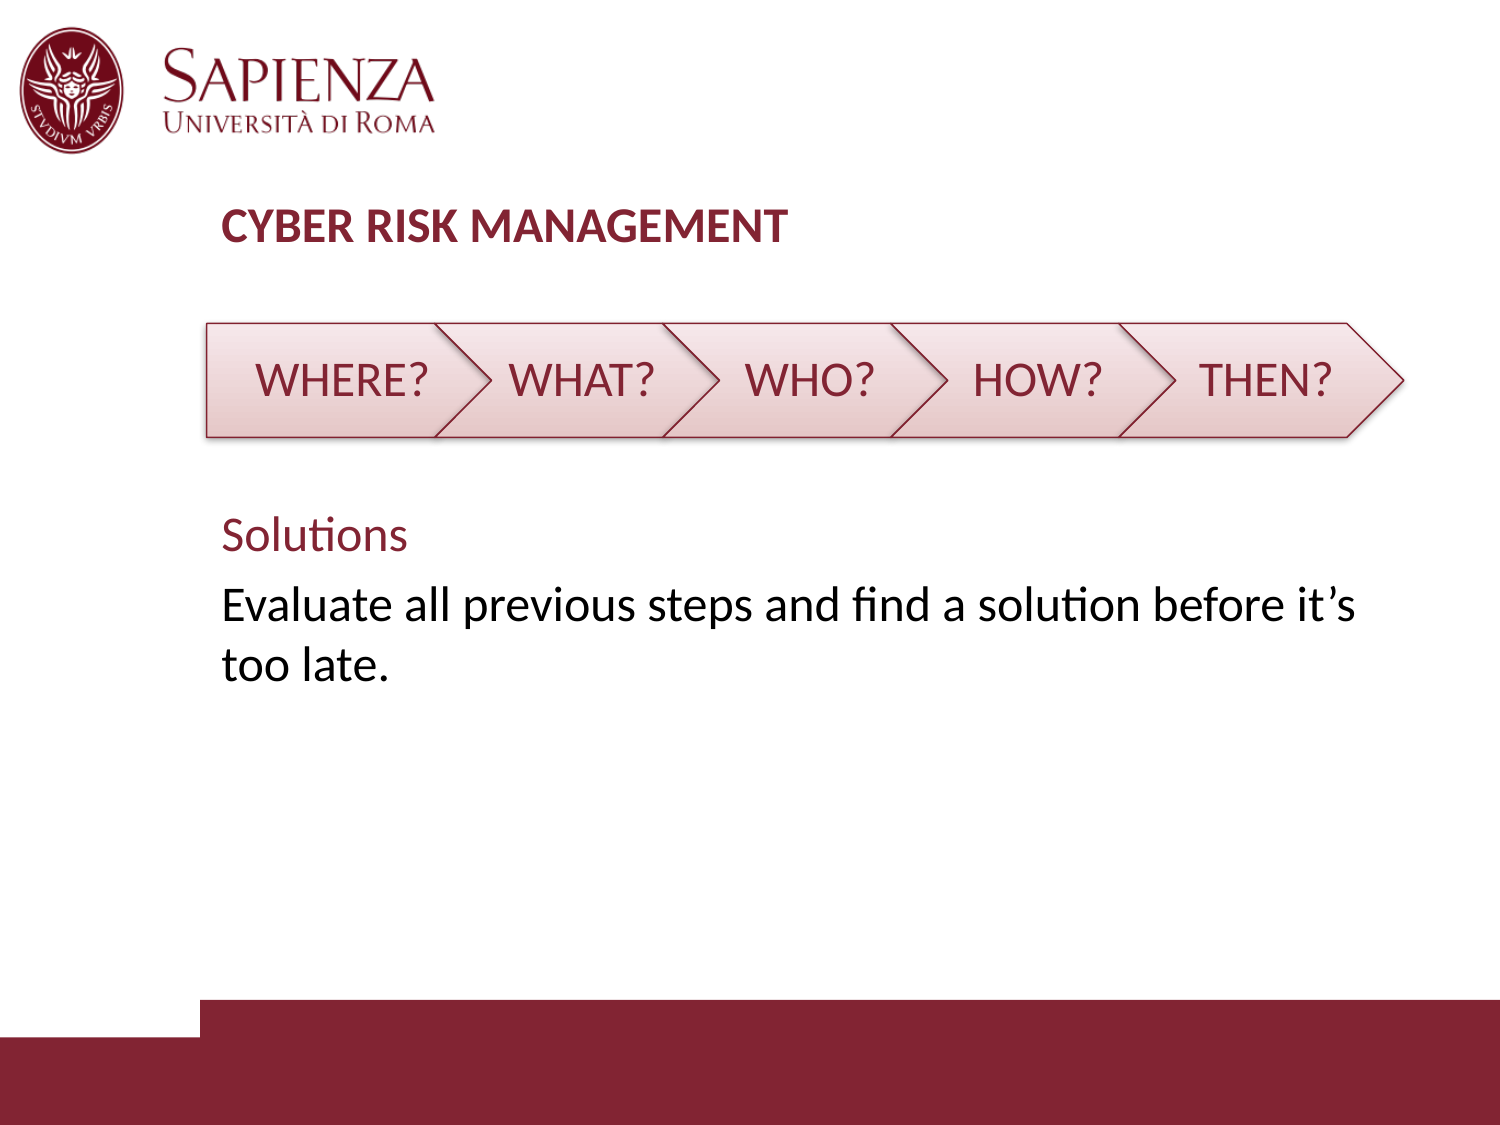

# CYBER RISK MANAGEMENT
WHERE?
WHAT?
WHO?
HOW?
THEN?
Solutions
Evaluate all previous steps and find a solution before it’s too late.